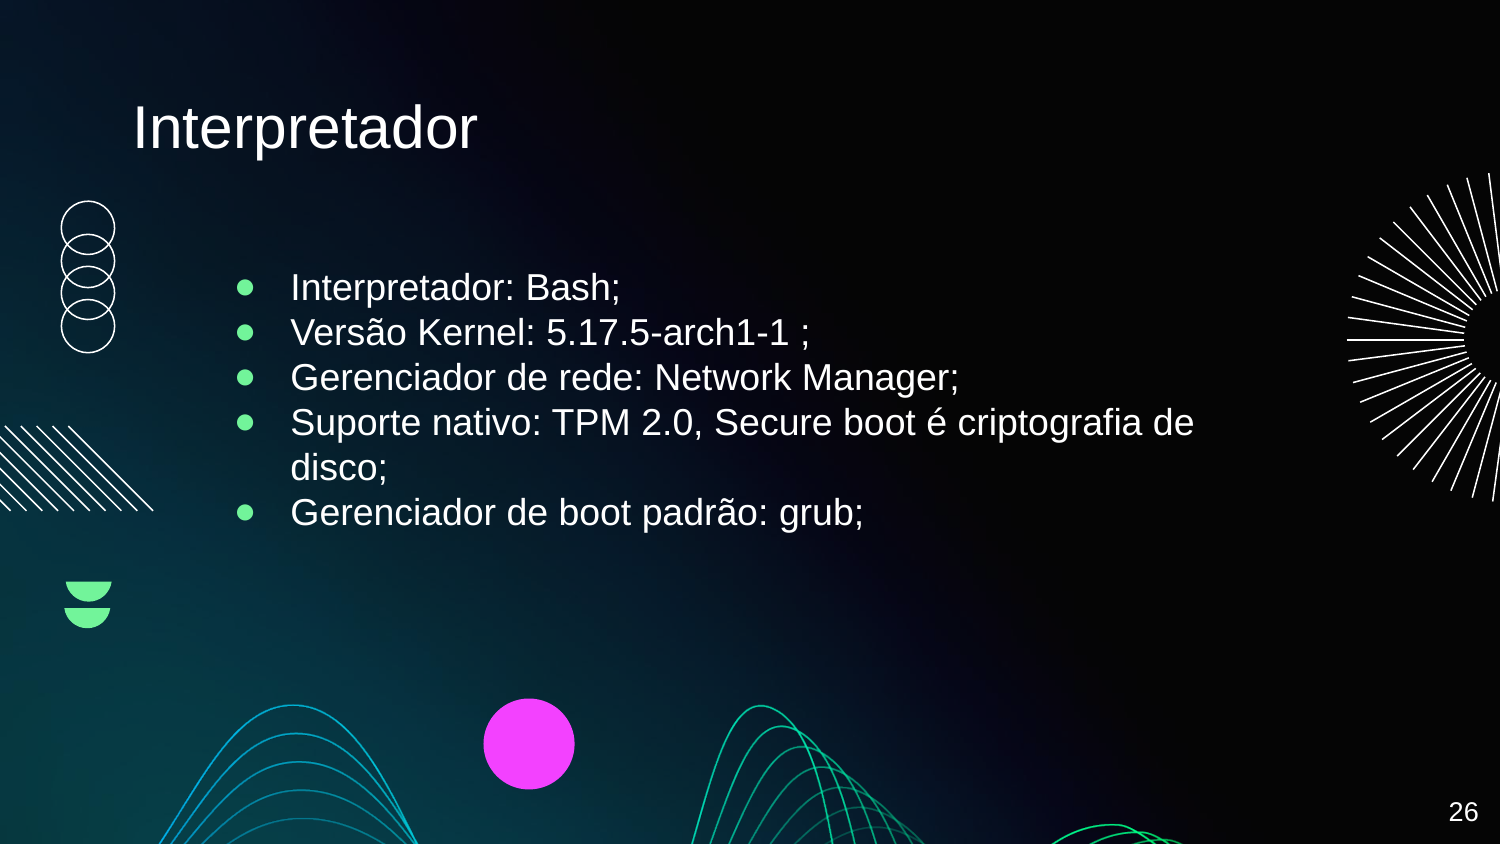

# Interpretador
Interpretador: Bash;
Versão Kernel: 5.17.5-arch1-1 ;
Gerenciador de rede: Network Manager;
Suporte nativo: TPM 2.0, Secure boot é criptografia de disco;
Gerenciador de boot padrão: grub;
26